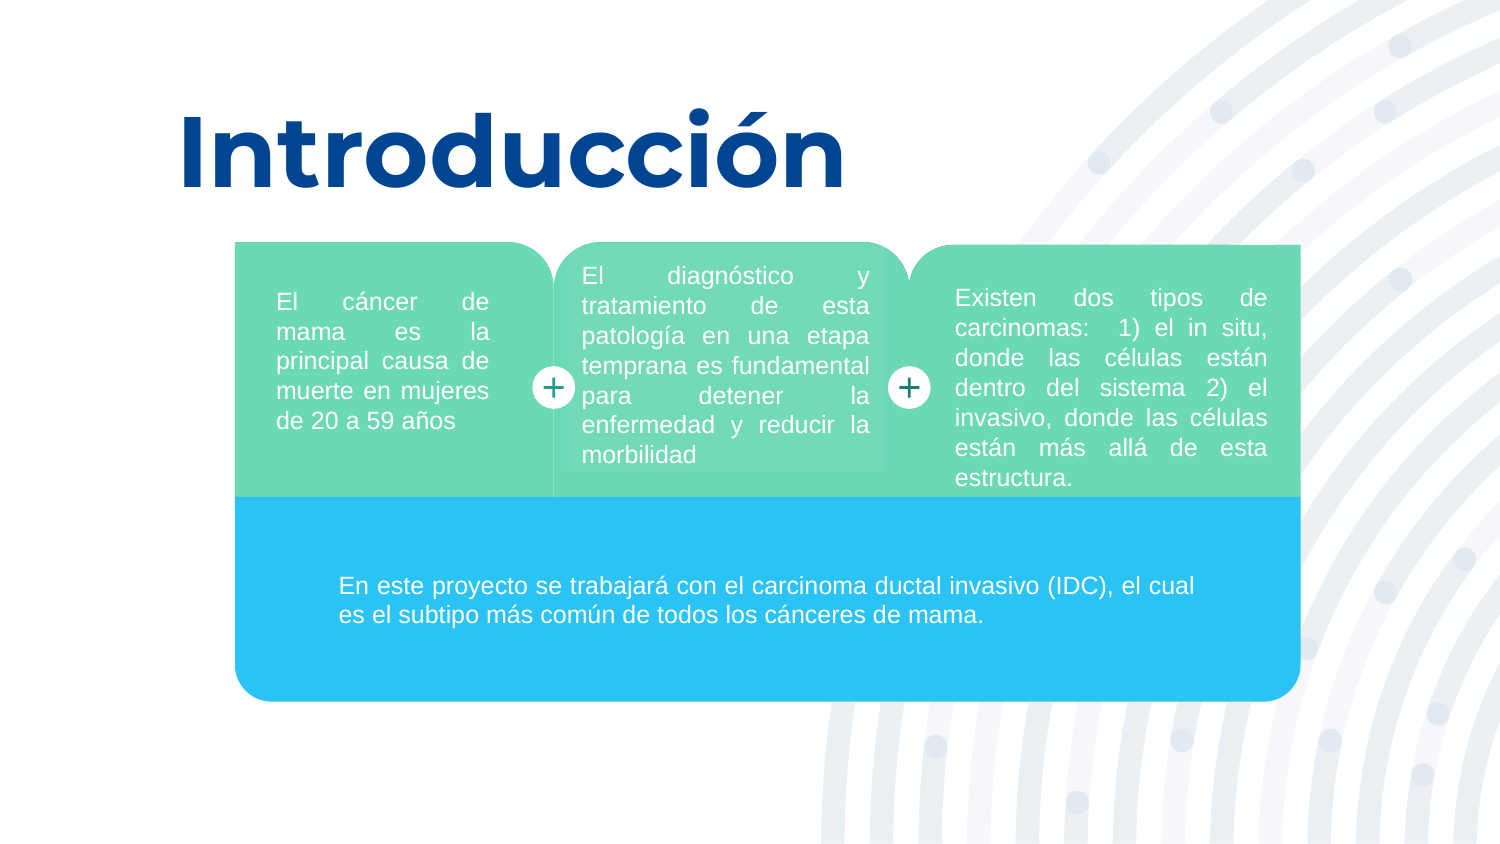

# Introducción

Vestibulum congue tempus
Lorem ipsum dolor sit amet, consectetur adipiscing elit, sed do eiusmod tempor.

Vestibulum congue tempus
Lorem ipsum dolor sit amet, consectetur adipiscing elit, sed do eiusmod tempor.

El cáncer de mama es la principal causa de muerte en mujeres de 20 a 59 años

El diagnóstico y tratamiento de esta patología en una etapa temprana es fundamental para detener la enfermedad y reducir la morbilidad

Vestibulum congue tempus
Lorem ipsum dolor sit amet, consectetur adipiscing elit, sed do eiusmod tempor.

Existen dos tipos de carcinomas:  1) el in situ, donde las células están dentro del sistema 2) el invasivo, donde las células están más allá de esta estructura.

En este proyecto se trabajará con el carcinoma ductal invasivo (IDC), el cual es el subtipo más común de todos los cánceres de mama.